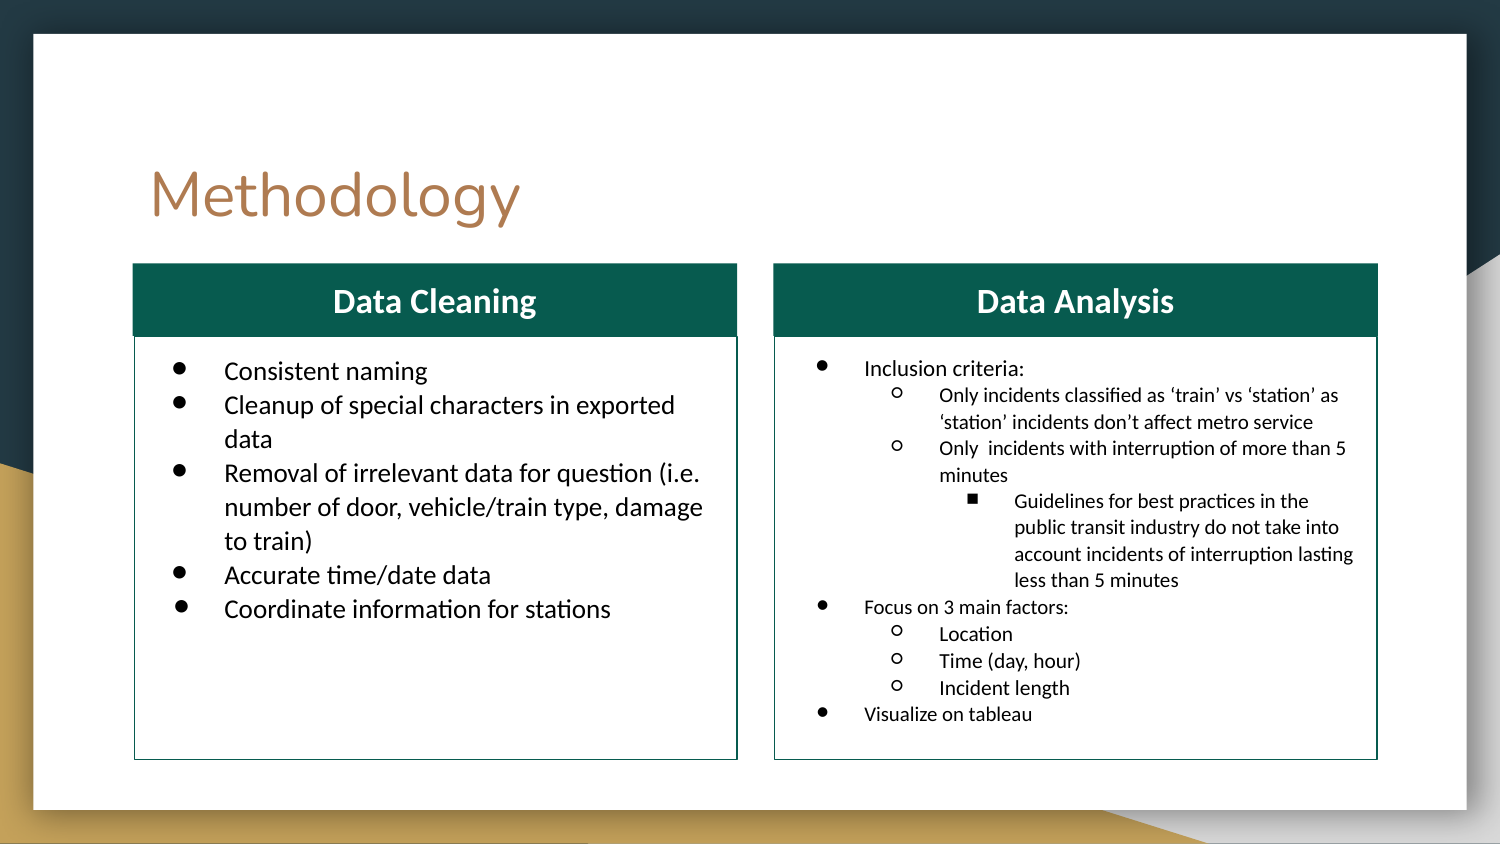

# Methodology
Data Cleaning
Data Analysis
Consistent naming
Cleanup of special characters in exported data
Removal of irrelevant data for question (i.e. number of door, vehicle/train type, damage to train)
Accurate time/date data
Coordinate information for stations

Inclusion criteria:
Only incidents classified as ‘train’ vs ‘station’ as ‘station’ incidents don’t affect metro service
Only  incidents with interruption of more than 5 minutes
Guidelines for best practices in the public transit industry do not take into account incidents of interruption lasting less than 5 minutes
Focus on 3 main factors:
Location
Time (day, hour)
Incident length
Visualize on tableau